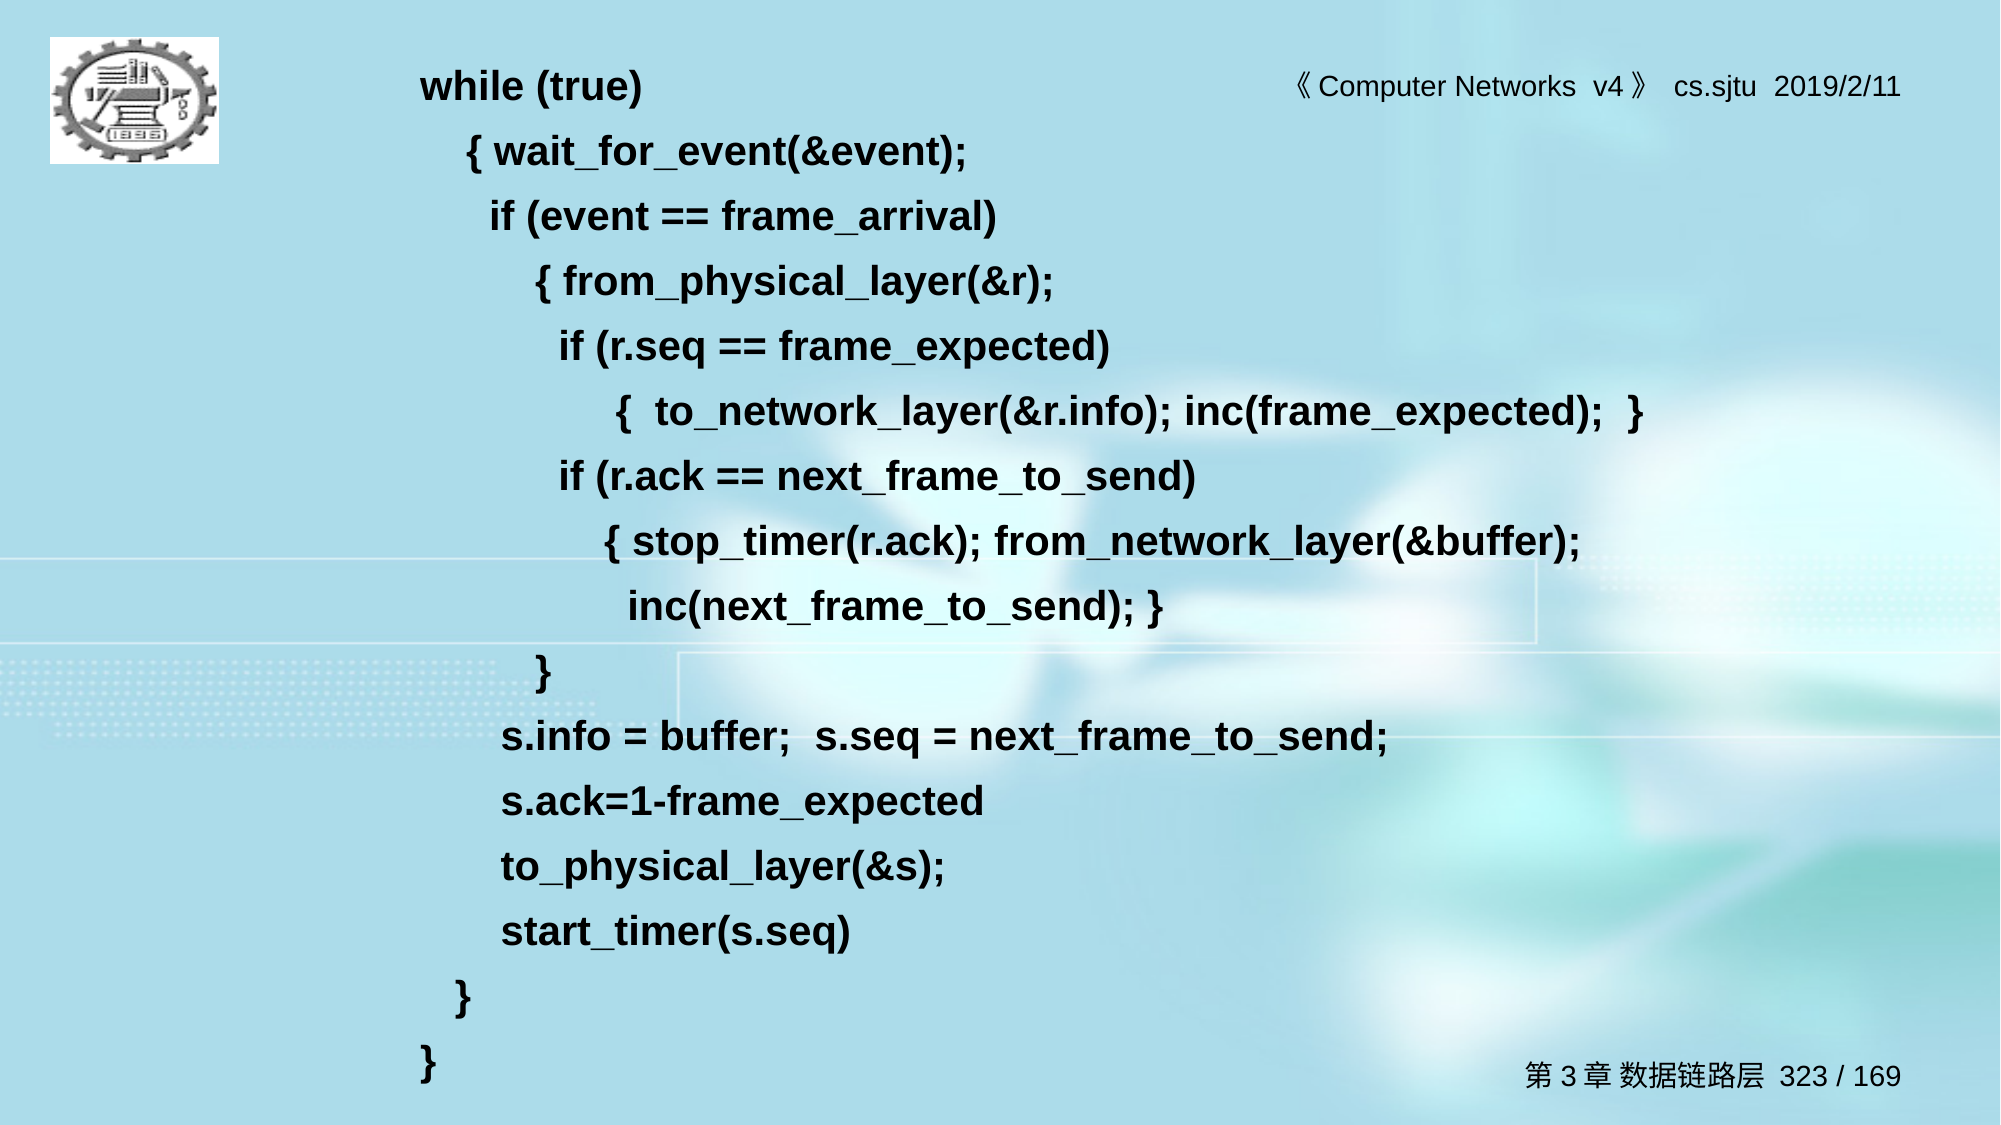

while (true)
    { wait_for_event(&event);
      if (event == frame_arrival)
          { from_physical_layer(&r);
            if (r.seq == frame_expected)
                 {  to_network_layer(&r.info); inc(frame_expected);  }
            if (r.ack == next_frame_to_send)
                { stop_timer(r.ack); from_network_layer(&buffer);
                  inc(next_frame_to_send); }
          }
       s.info = buffer;  s.seq = next_frame_to_send;
       s.ack=1-frame_expected
       to_physical_layer(&s);
       start_timer(s.seq)
   }
}